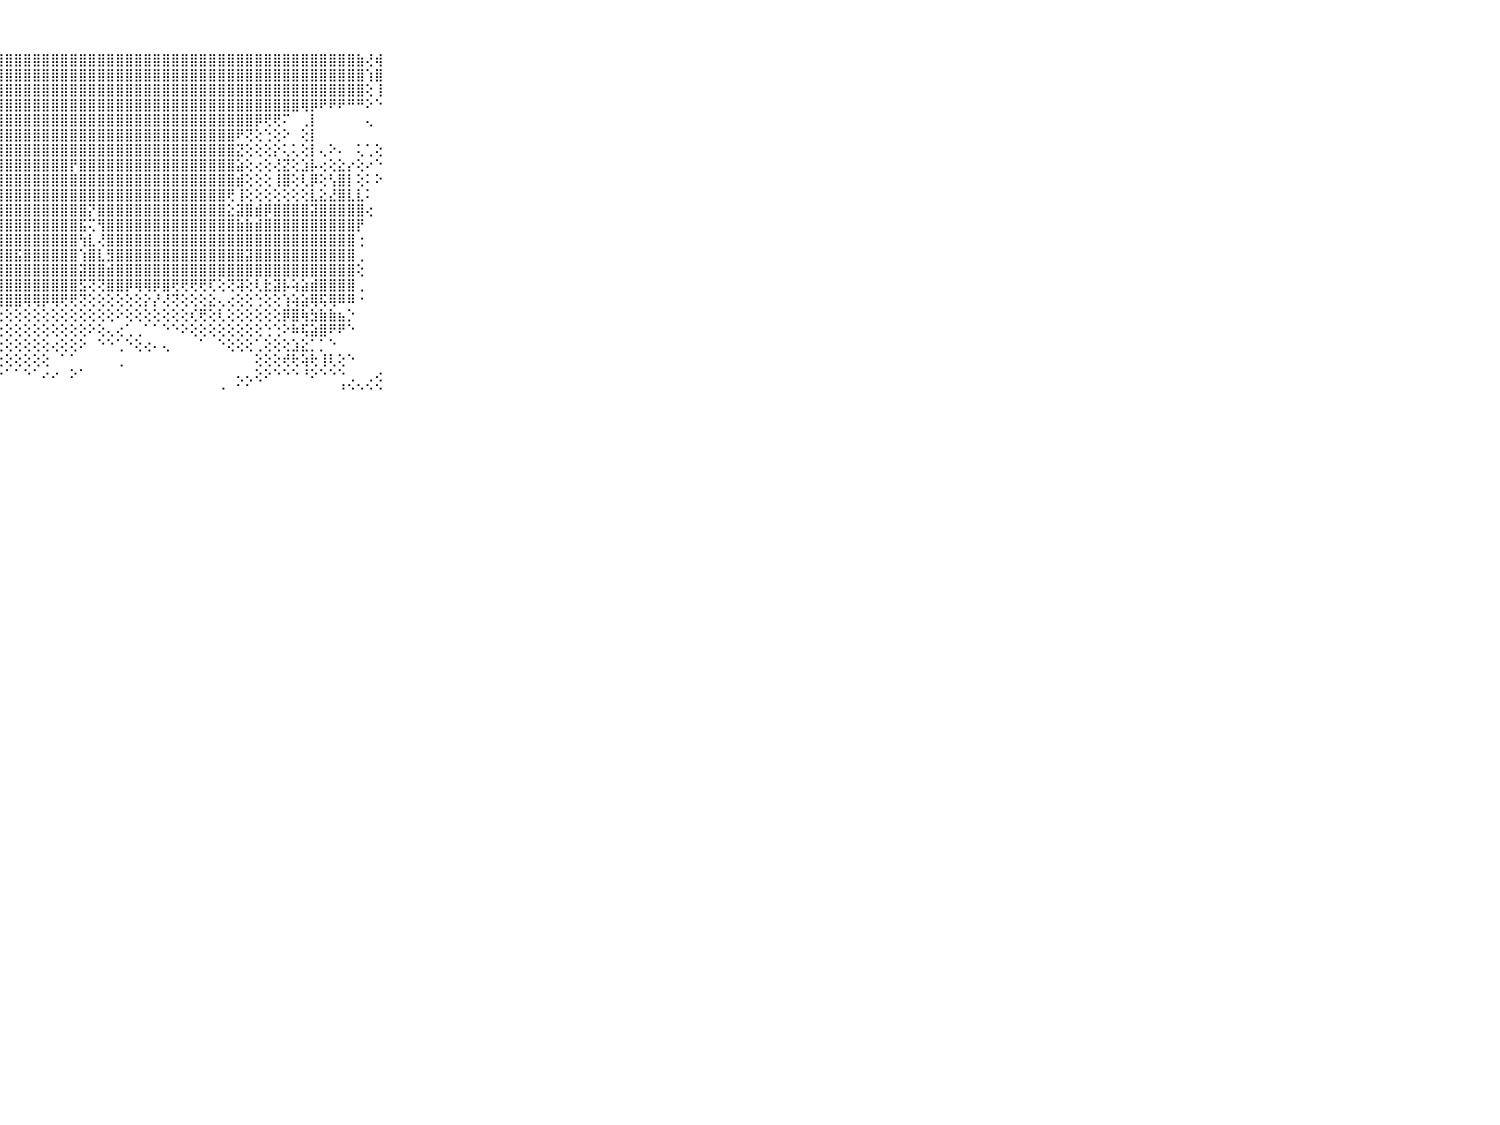

⠀⠀⠀⠀⠀⠀⠀⠀⠀⠀⠀⣿⣿⣿⣿⣿⣿⣿⣿⣿⣿⣿⣿⣿⣿⣿⣿⣿⣿⣿⣿⣿⣿⣿⣿⣿⣿⣿⣿⣿⣿⣿⣿⣿⣿⣿⣿⣿⣿⣿⣿⣿⣿⣿⣿⣿⣿⣿⣿⣿⣿⣿⣿⣿⣿⣿⣷⢜⢾⠀⠀⠀⠀⠀⠀⠀⠀⠀⠀⠀⠀
⠀⠀⠀⠀⠀⠀⠀⠀⠀⠀⠀⣿⣿⣿⣿⣿⣿⣿⣿⣿⣿⣿⣿⣿⣿⣿⣿⣿⣿⣿⣿⣿⣿⣿⣿⣿⣿⣿⣿⣿⣿⣿⣿⣿⣿⣿⣿⣿⣿⣿⣿⣿⣿⣿⣿⣿⣿⣿⣿⣿⣿⣿⣿⣿⣿⣿⣿⢱⣿⠀⠀⠀⠀⠀⠀⠀⠀⠀⠀⠀⠀
⠀⠀⠀⠀⠀⠀⠀⠀⠀⠀⠀⣿⣿⣿⣿⣿⣿⣿⣿⣿⣿⣿⣿⣿⣿⣿⣿⣿⣿⣿⣿⣿⣿⣿⣿⣿⣿⣿⣿⣿⣿⣿⣿⣿⣿⣿⣿⣿⣿⣿⣿⣿⣿⣿⣿⣿⣿⣿⣿⣿⣿⣿⣿⣿⣿⣿⣿⢕⢸⠀⠀⠀⠀⠀⠀⠀⠀⠀⠀⠀⠀
⠀⠀⠀⠀⠀⠀⠀⠀⠀⠀⠀⣿⣿⣿⣿⣿⣿⣿⣿⣿⣿⣿⣿⣿⣿⣿⣿⣿⣿⣿⣿⣿⣿⣿⣿⣿⣿⣿⣿⣿⣿⣿⣿⣿⣿⣿⣿⣿⣿⣿⣿⣿⣿⣿⣿⣿⣿⣿⣿⣿⢿⡿⠟⠟⠟⠛⠛⠕⠑⠀⠀⠀⠀⠀⠀⠀⠀⠀⠀⠀⠀
⠀⠀⠀⠀⠀⠀⠀⠀⠀⠀⠀⣿⣿⣿⣿⣿⣿⣿⣿⣿⣿⣿⣿⣿⣿⣿⣿⣿⣿⣿⣿⣿⣿⣿⣿⣿⣿⣿⣿⣿⣿⣿⣿⣿⣿⣿⣿⣿⣿⣿⣿⣿⣿⣿⣿⡿⢟⢟⠍⠀⢀⡇⠀⠀⠀⠀⠀⢄⠀⠀⠀⠀⠀⠀⠀⠀⠀⠀⠀⠀⠀
⠀⠀⠀⠀⠀⠀⠀⠀⠀⠀⠀⣿⣿⣿⣿⣿⣿⣿⣿⣿⣿⣿⣿⣿⣿⣿⣿⣿⣿⣿⣿⣿⣿⣿⣿⣿⣿⣿⣿⣿⣿⣿⣿⣿⣿⣿⣿⣿⣿⣿⣿⣿⣿⠟⢝⢕⢑⢕⠕⠀⢕⡇⠀⠀⠀⠀⠀⠀⠀⠀⠀⠀⠀⠀⠀⠀⠀⠀⠀⠀⠀
⠀⠀⠀⠀⠀⠀⠀⠀⠀⠀⠀⣿⣿⣿⣿⣿⣿⣿⣿⣿⣿⣿⣿⣿⣿⣿⣿⣿⣿⣿⣿⣿⣿⣿⣿⣿⣿⣿⣿⣿⣿⣿⣿⣿⣿⣿⣿⣿⣿⣿⣿⣿⣿⣝⢕⢕⢕⡕⢅⢅⢕⡇⢄⠕⠄⠀⢅⢁⢕⠀⠀⠀⠀⠀⠀⠀⠀⠀⠀⠀⠀
⠀⠀⠀⠀⠀⠀⠀⠀⠀⠀⠀⣿⣿⣿⣿⣿⣿⣿⣿⣿⣿⣿⣿⣿⣿⣿⣿⣿⣿⣿⣿⣿⣿⣿⣿⡟⣿⣿⣿⣿⣿⣿⣿⣿⣿⣿⣿⣿⣿⣿⣿⣿⣿⣵⢕⢔⢕⢜⣝⢕⣱⡧⢔⢕⣕⡔⢕⠔⠑⠀⠀⠀⠀⠀⠀⠀⠀⠀⠀⠀⠀
⠀⠀⠀⠀⠀⠀⠀⠀⠀⠀⠀⣿⣿⣿⣿⣿⣿⣿⣿⣿⣿⣿⣿⣿⣿⣿⣿⣿⣿⣿⣿⣿⣿⣿⣿⣿⣿⣿⣿⣿⣿⣿⣿⣿⣿⣿⣿⣿⣿⣿⣿⣿⣿⣾⢕⢕⢕⢸⣿⢕⢇⡿⢕⢣⣿⡇⢕⠅⠕⠀⠀⠀⠀⠀⠀⠀⠀⠀⠀⠀⠀
⠀⠀⠀⠀⠀⠀⠀⠀⠀⠀⠀⣿⣿⣿⣿⣿⣿⣿⣿⣿⣿⣿⣿⣿⣿⣿⣿⣿⣿⣿⣿⣿⣿⣿⣿⣿⣿⣿⣿⣿⣿⣿⣿⣿⣿⣿⣿⣿⣿⣿⣿⣿⢟⢸⢕⢕⢕⢕⢕⢕⢕⣇⣕⣜⣿⣇⣇⠅⠀⠀⠀⠀⠀⠀⠀⠀⠀⠀⠀⠀⠀
⠀⠀⠀⠀⠀⠀⠀⠀⠀⠀⠀⣿⣿⣿⣿⣿⣿⣿⣿⣿⣿⣿⣿⣿⣿⣿⣿⣿⣿⣿⣿⣿⣿⣿⣿⣿⣿⡝⣿⣿⣿⣿⣿⣿⣿⣿⣿⣿⣿⣿⣿⣿⣕⣽⣿⣾⡿⣿⣿⣿⣿⣽⣿⣿⣿⣿⣿⢔⠀⠀⠀⠀⠀⠀⠀⠀⠀⠀⠀⠀⠀
⠀⠀⠀⠀⠀⠀⠀⠀⠀⠀⠀⣿⣿⣿⣿⣿⣿⣿⣿⣿⣿⣿⣿⣿⣿⣿⣿⣿⣿⣿⣿⣿⣿⣿⣿⣿⣯⢍⢻⣿⣿⣿⣿⣿⣿⣿⣿⣿⣿⣿⣿⣿⣿⣷⣷⣾⣿⣿⣿⣿⣿⣿⣿⣿⣿⣿⡟⠀⠀⠀⠀⠀⠀⠀⠀⠀⠀⠀⠀⠀⠀
⠀⠀⠀⠀⠀⠀⠀⠀⠀⠀⠀⣿⣿⣿⣿⣿⣿⣿⣿⣿⣿⣿⣿⣿⣿⣿⣿⣿⣿⣿⣿⣿⣿⣿⣿⣿⢳⣇⢜⣿⣿⣿⣿⣿⣿⣿⣿⣿⣿⣿⣿⣿⣿⣿⣿⣿⣿⣿⣿⣿⣿⣿⣿⣿⣿⣿⢐⠀⠀⠀⠀⠀⠀⠀⠀⠀⠀⠀⠀⠀⠀
⠀⠀⠀⠀⠀⠀⠀⠀⠀⠀⠀⣿⣿⣿⣿⣿⣿⣿⣿⣿⣿⣿⣿⣿⣿⣿⣿⣿⣿⣯⣿⣿⣿⣿⣿⣿⢱⣿⣇⣻⣿⣿⣿⣿⣿⣿⣿⣿⣿⣿⣿⣿⣿⣿⣽⣿⣿⣿⣿⣿⣿⣿⣿⣿⣿⣿⢀⠀⠀⠀⠀⠀⠀⠀⠀⠀⠀⠀⠀⠀⠀
⠀⠀⠀⠀⠀⠀⠀⠀⠀⠀⠀⣿⣿⣿⣿⣿⣿⣿⣿⣿⣿⣿⣿⣿⣿⣿⣿⣿⣿⣿⣿⣿⣿⣿⣿⣿⣽⣿⣿⣾⣿⣿⣿⣿⣿⣿⣿⣿⣿⣿⣿⣿⣿⣿⣿⣿⣿⣿⣿⣿⣿⣿⣿⣿⣿⣿⢕⠀⠀⠀⠀⠀⠀⠀⠀⠀⠀⠀⠀⠀⠀
⠀⠀⠀⠀⠀⠀⠀⠀⠀⠀⠀⣿⣿⣿⣿⡿⢿⢿⢿⣿⣿⣿⣿⣿⣿⣿⣿⣿⣿⣿⣿⣿⣿⣿⣿⣿⣫⢝⢝⣿⣿⡿⢿⢿⡿⣿⢟⢟⢟⢟⢏⢕⢝⢽⢕⢇⣗⣽⡧⢵⣵⣾⣿⣿⣿⣿⢀⠀⠀⠀⠀⠀⠀⠀⠀⠀⠀⠀⠀⠀⠀
⠀⠀⠀⠀⠀⠀⠀⠀⠀⠀⠀⢝⣕⢕⢕⢕⢕⢕⢕⢺⣿⣿⣿⣿⢿⣿⣿⣿⣿⣿⢿⢿⡿⢿⢟⢟⢝⢕⢕⢕⢕⢕⢕⡕⡜⢜⢝⢕⢕⢕⣕⢄⢔⢕⢕⢑⢕⢕⢱⢵⣵⢿⢯⢿⠿⠿⠐⠀⠀⠀⠀⠀⠀⠀⠀⠀⠀⠀⠀⠀⠀
⠀⠀⠀⠀⠀⠀⠀⠀⠀⠀⠀⢕⢕⢕⢕⢕⢕⢕⢕⢕⢕⢕⢕⢕⢕⢜⢟⢕⢕⢕⢕⢕⢕⢕⢕⢕⢕⢕⢕⢕⠕⢕⢕⢕⢕⢕⢕⢕⢎⢟⢕⢇⢕⢕⢕⢕⢕⢕⡿⣿⢷⣳⣷⣷⣦⡑⠀⠀⠀⠀⠀⠀⠀⠀⠀⠀⠀⠀⠀⠀⠀
⠀⠀⠀⠀⠀⠀⠀⠀⠀⠀⠀⢕⢕⢕⢕⢕⢕⢕⢕⢕⢕⢕⢕⢕⢕⢕⢕⢕⢕⢕⢕⢕⢕⢕⢕⢕⢕⠕⢕⢄⢔⢁⢀⠁⠁⠑⠑⠕⢕⢕⢕⢕⢕⢕⢕⢕⢑⢑⠕⠷⢯⣵⣿⠟⠟⠑⠀⠀⠀⠀⠀⠀⠀⠀⠀⠀⠀⠀⠀⠀⠀
⠀⠀⠀⠀⠀⠀⠀⠀⠀⠀⠀⠑⠕⠕⢕⢕⢕⢕⢕⢕⢕⢕⢕⢕⢕⢕⢕⢕⢕⢕⢕⢕⢕⢔⢕⢕⠕⠀⠑⠑⢁⠑⢕⢔⠄⢄⠀⠀⠀⠁⠀⠑⢕⢕⢕⢁⢕⢕⢕⣱⣕⡁⡁⠑⠀⠀⠀⠀⠀⠀⠀⠀⠀⠀⠀⠀⠀⠀⠀⠀⠀
⠀⠀⠀⠀⠀⠀⠀⠀⠀⠀⠀⠀⠁⠀⠑⠕⠕⢕⠕⢕⢕⢕⠑⢕⠕⠕⠑⢕⢕⢕⢕⢕⢕⠀⠁⠁⠀⠀⠀⠀⢀⠀⠀⠀⠀⠀⠀⠀⠀⠀⠀⠀⠀⠀⠀⢕⢕⢕⢞⢗⢵⢗⢸⢇⢕⠑⠀⠀⠀⠀⠀⠀⠀⠀⠀⠀⠀⠀⠀⠀⠀
⠀⠀⠀⠀⠀⠀⠀⠀⠀⠀⠀⠀⠀⠀⠀⠀⠀⠀⠀⢁⠑⢑⢕⠑⠀⠀⠀⠑⠁⠁⠑⠁⠔⠔⠀⠕⠁⠀⠀⠀⠀⠀⠀⠀⠀⠀⠀⠀⠀⠀⠀⠀⠀⢄⢄⢕⠕⠑⠑⠑⠘⠕⠑⠑⠑⢀⠀⢀⢔⠀⠀⠀⠀⠀⠀⠀⠀⠀⠀⠀⠀
⠀⠀⠀⠀⠀⠀⠀⠀⠀⠀⠀⠀⠀⠀⠀⠀⠀⠀⠀⠀⠀⠀⠀⠀⠀⠀⠀⠀⠀⠀⠀⠀⠀⠀⠀⠀⠀⠀⠀⠀⠀⠀⠀⠀⠀⠀⠀⠀⠀⠀⠀⠐⠀⠁⠁⠀⠀⠀⠀⠀⠀⠀⠀⠀⠘⠑⠑⠑⠑⠀⠀⠀⠀⠀⠀⠀⠀⠀⠀⠀⠀